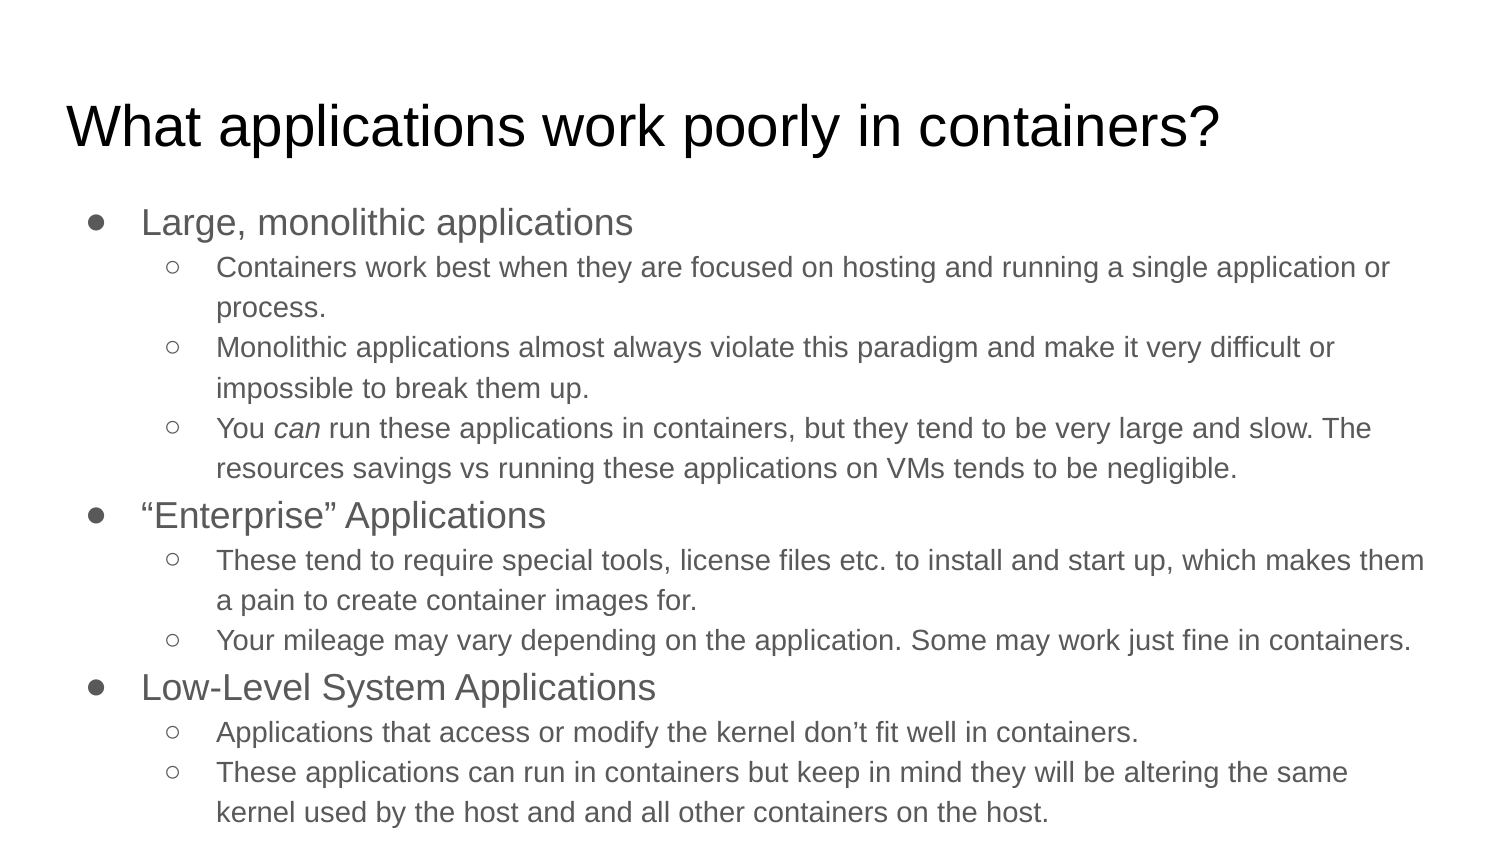

# What applications work poorly in containers?
Large, monolithic applications
Containers work best when they are focused on hosting and running a single application or process.
Monolithic applications almost always violate this paradigm and make it very difficult or impossible to break them up.
You can run these applications in containers, but they tend to be very large and slow. The resources savings vs running these applications on VMs tends to be negligible.
“Enterprise” Applications
These tend to require special tools, license files etc. to install and start up, which makes them a pain to create container images for.
Your mileage may vary depending on the application. Some may work just fine in containers.
Low-Level System Applications
Applications that access or modify the kernel don’t fit well in containers.
These applications can run in containers but keep in mind they will be altering the same kernel used by the host and and all other containers on the host.